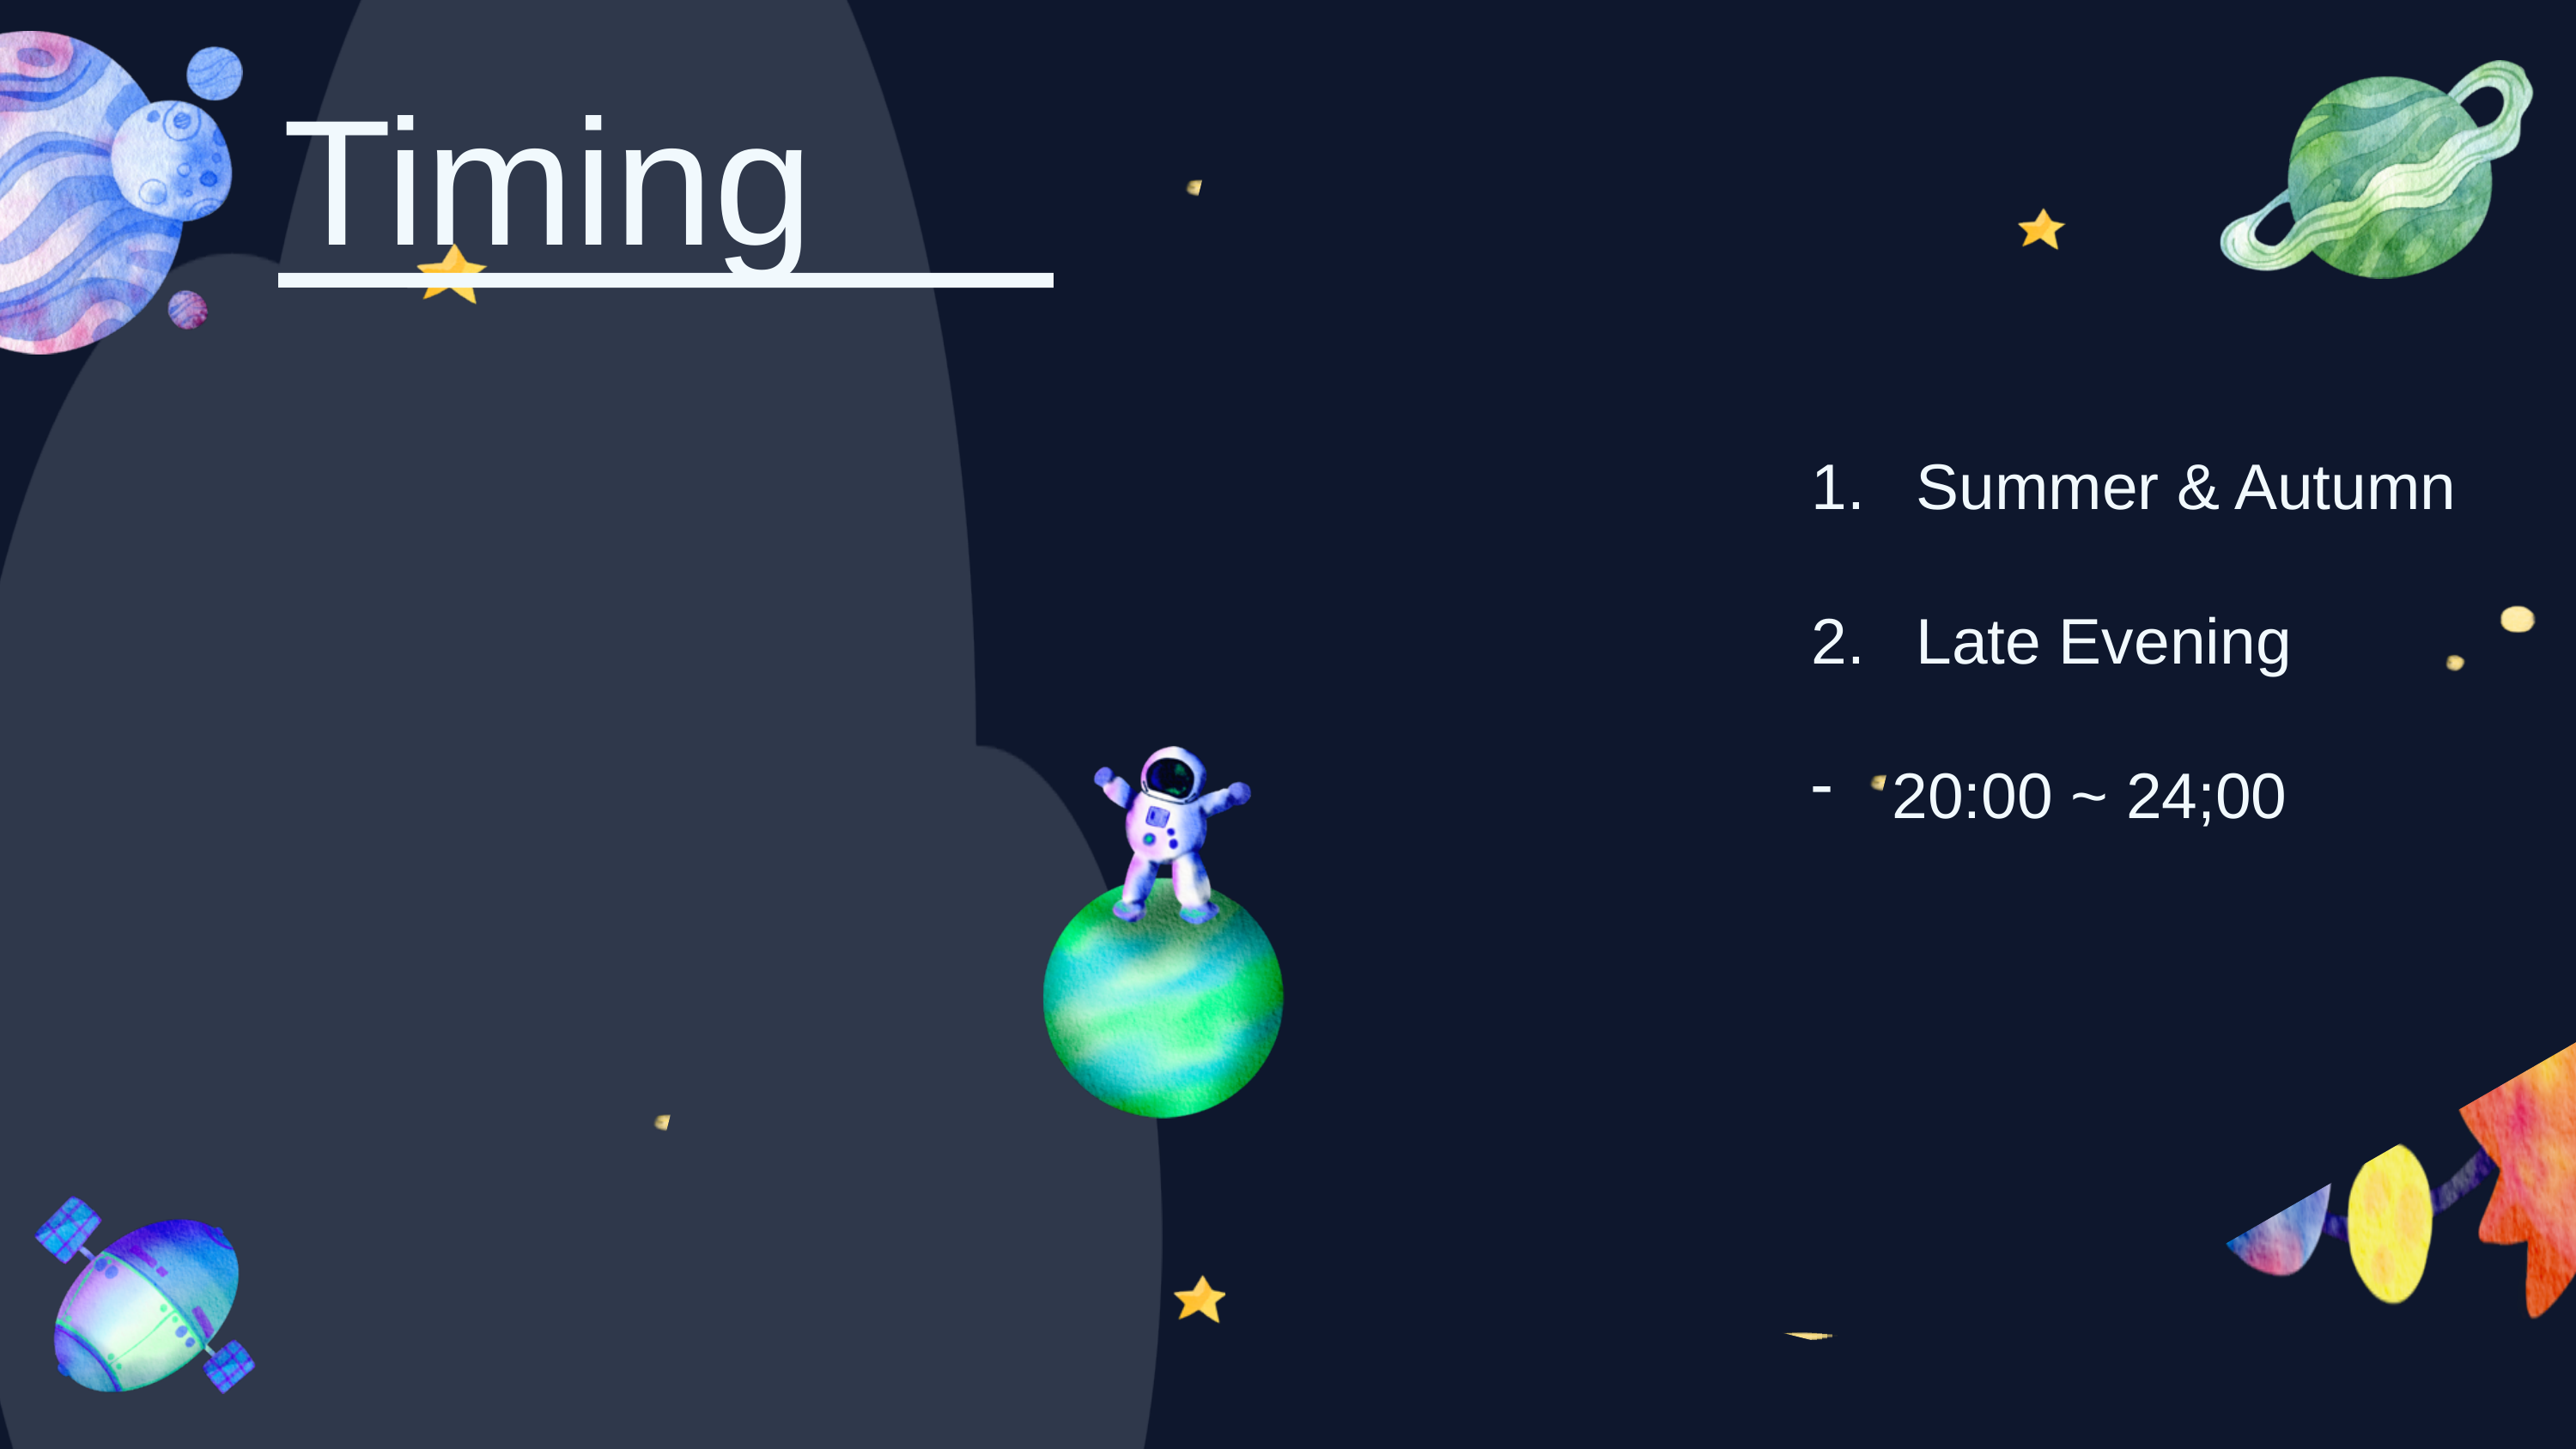

Timing

Summer & Autumn
Late Evening
20:00 ~ 24;00